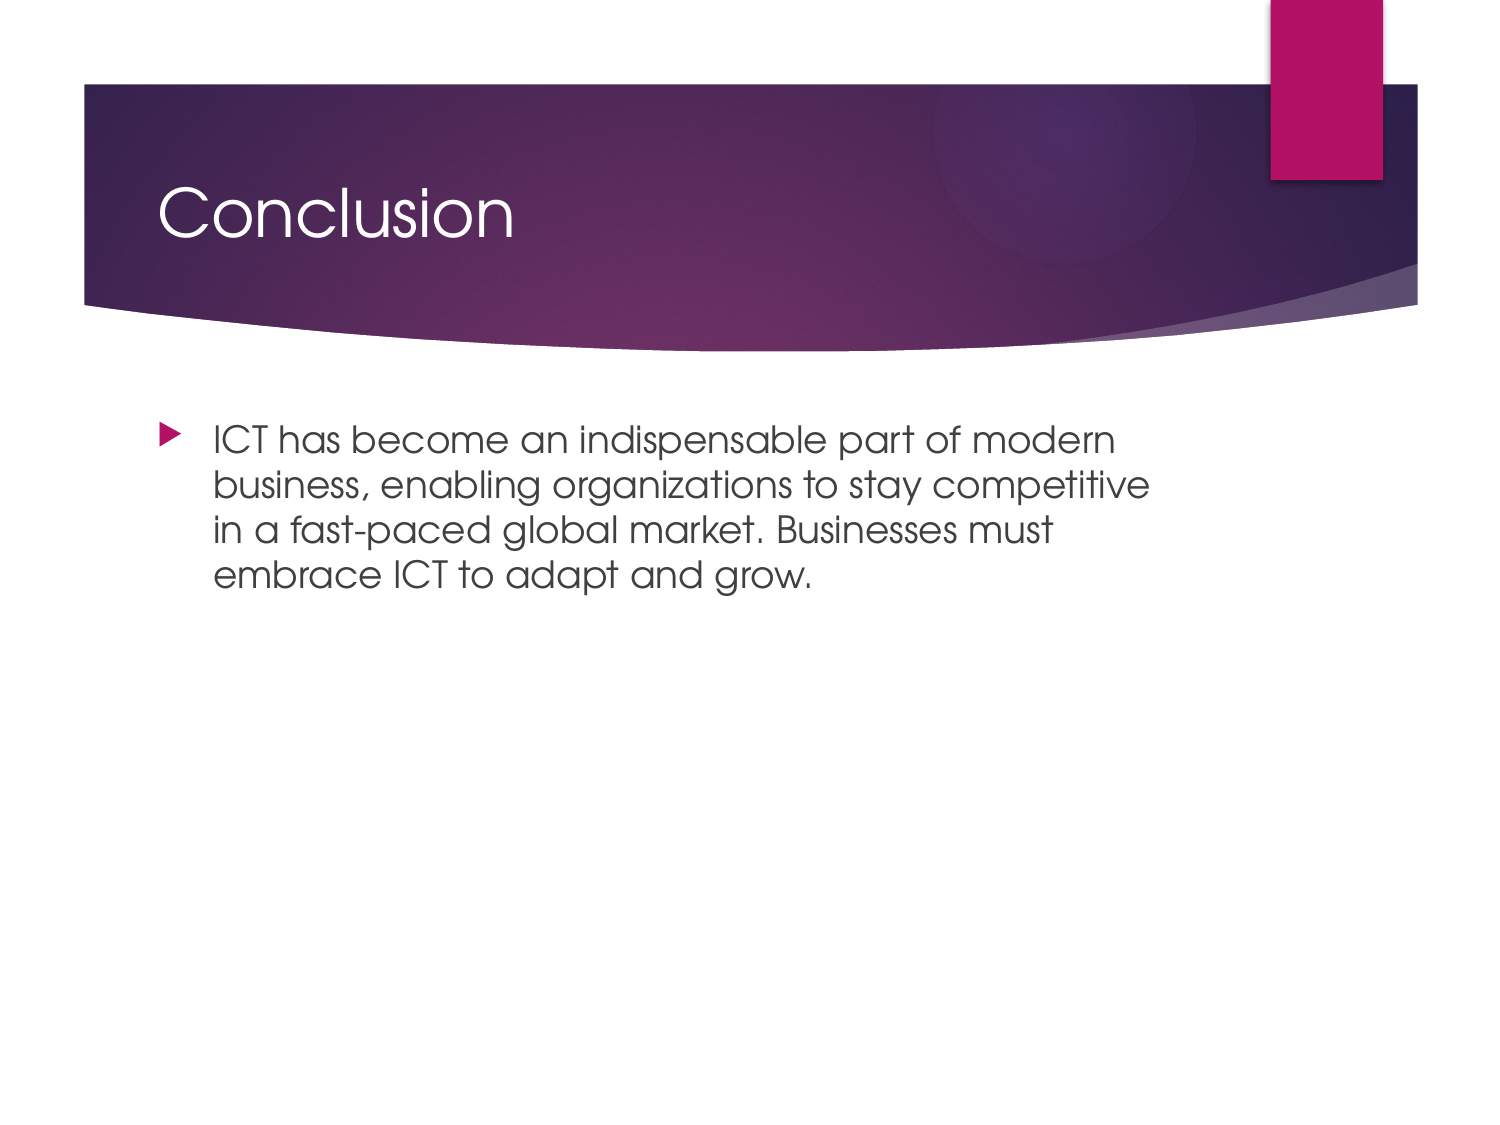

# Conclusion
ICT has become an indispensable part of modern business, enabling organizations to stay competitive in a fast-paced global market. Businesses must embrace ICT to adapt and grow.